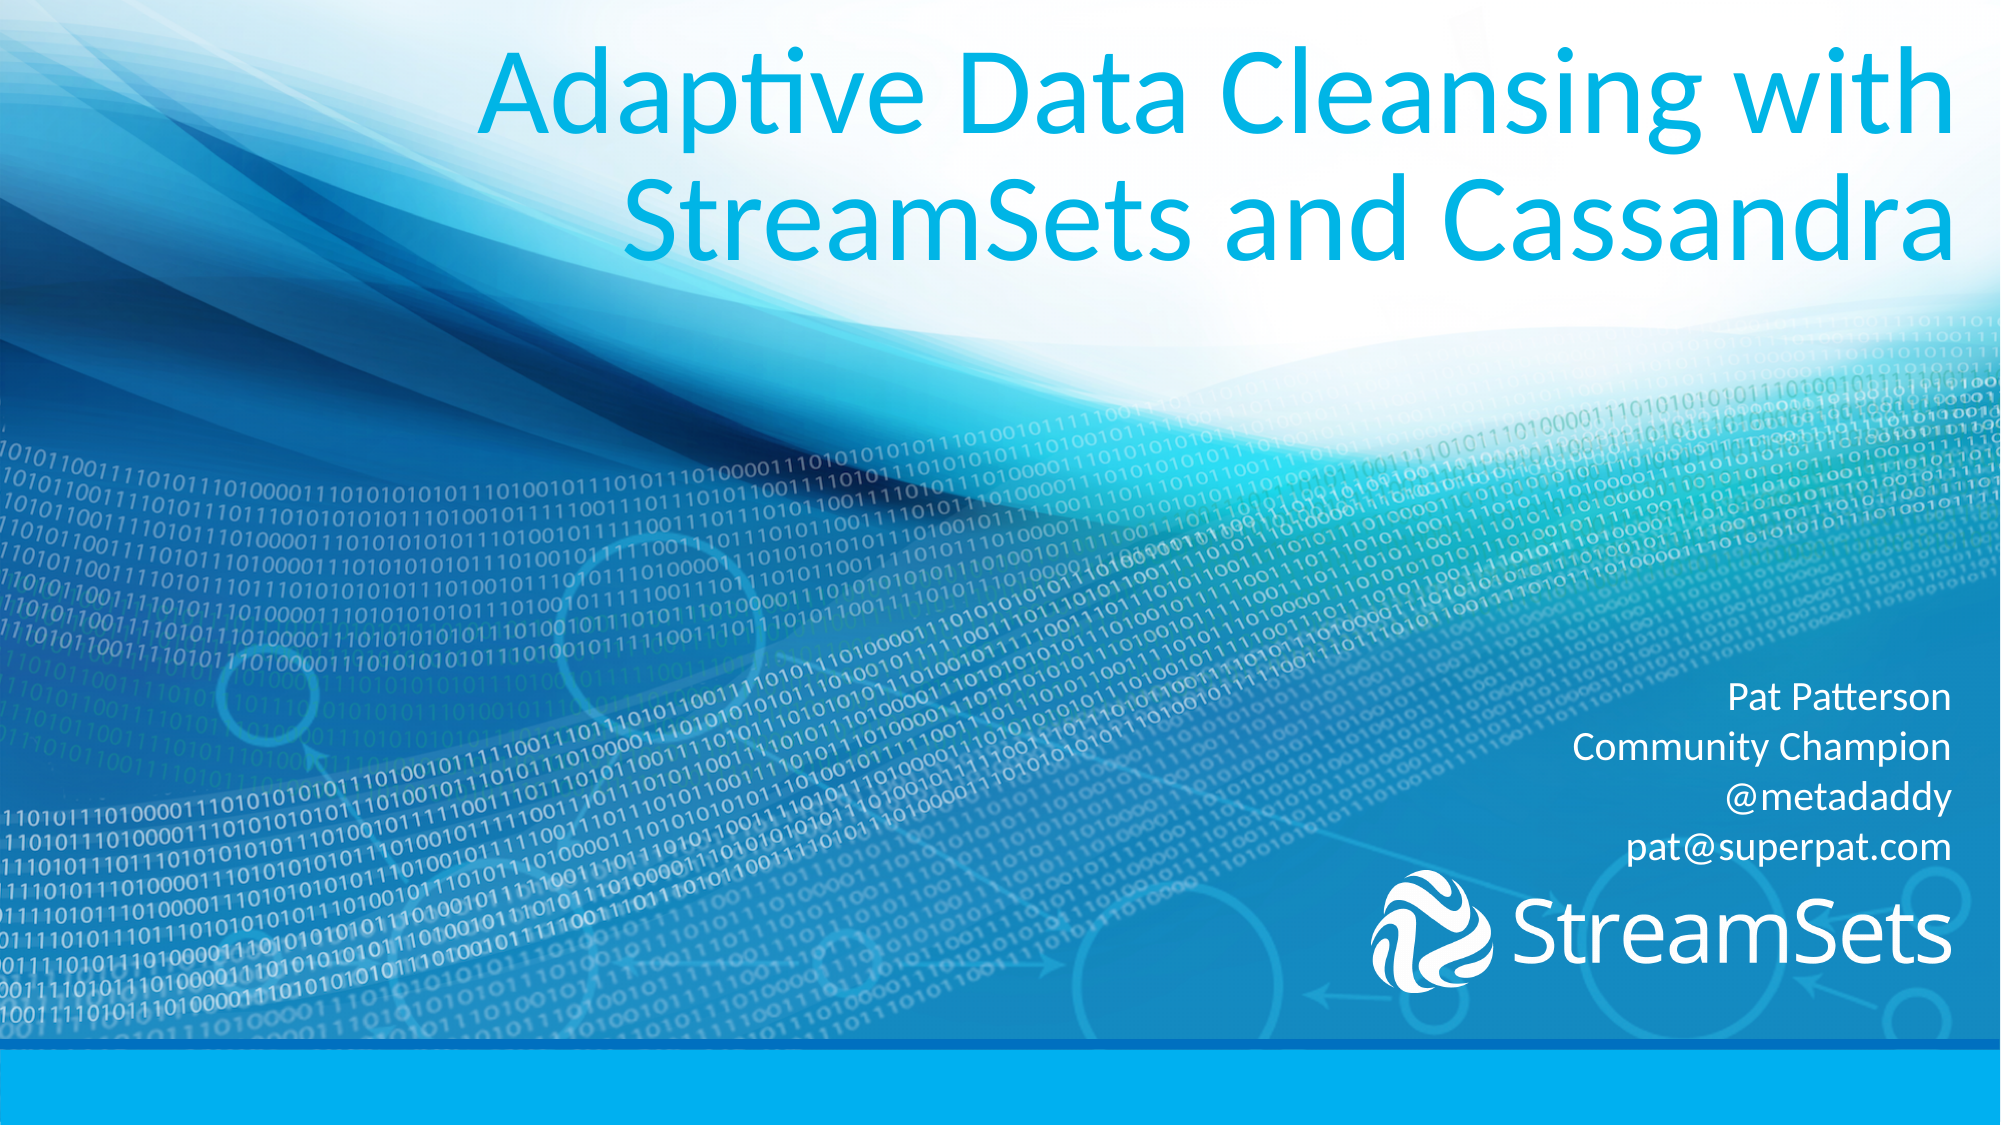

# Adaptive Data Cleansing with StreamSets and Cassandra
Pat Patterson
Community Champion
@metadaddy
pat@superpat.com